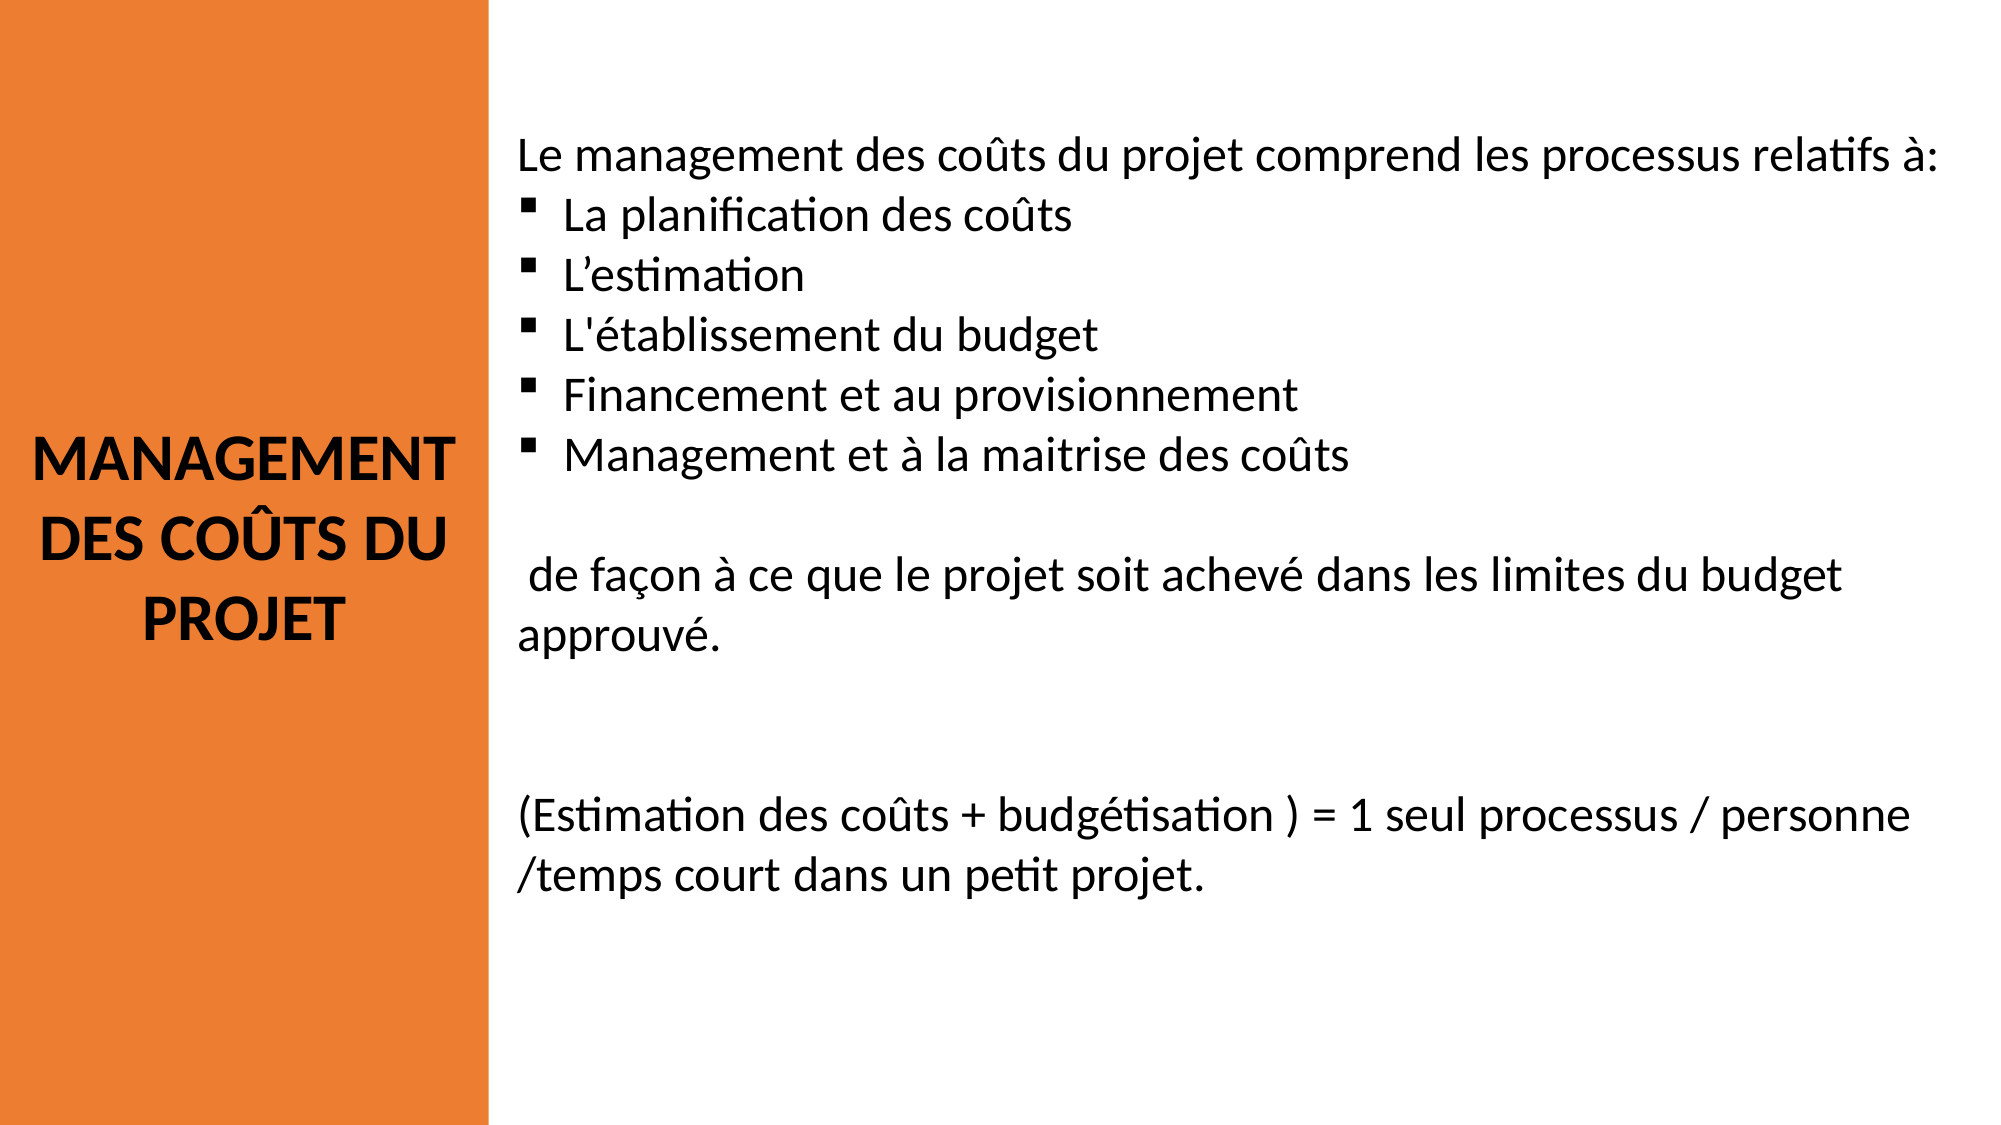

Le management des coûts du projet comprend les processus relatifs à:
La planification des coûts
L’estimation
L'établissement du budget
Financement et au provisionnement
Management et à la maitrise des coûts

 de façon à ce que le projet soit achevé dans les limites du budget approuvé.

(Estimation des coûts + budgétisation ) = 1 seul processus / personne /temps court dans un petit projet.

MANAGEMENT DES COÛTS DU PROJET